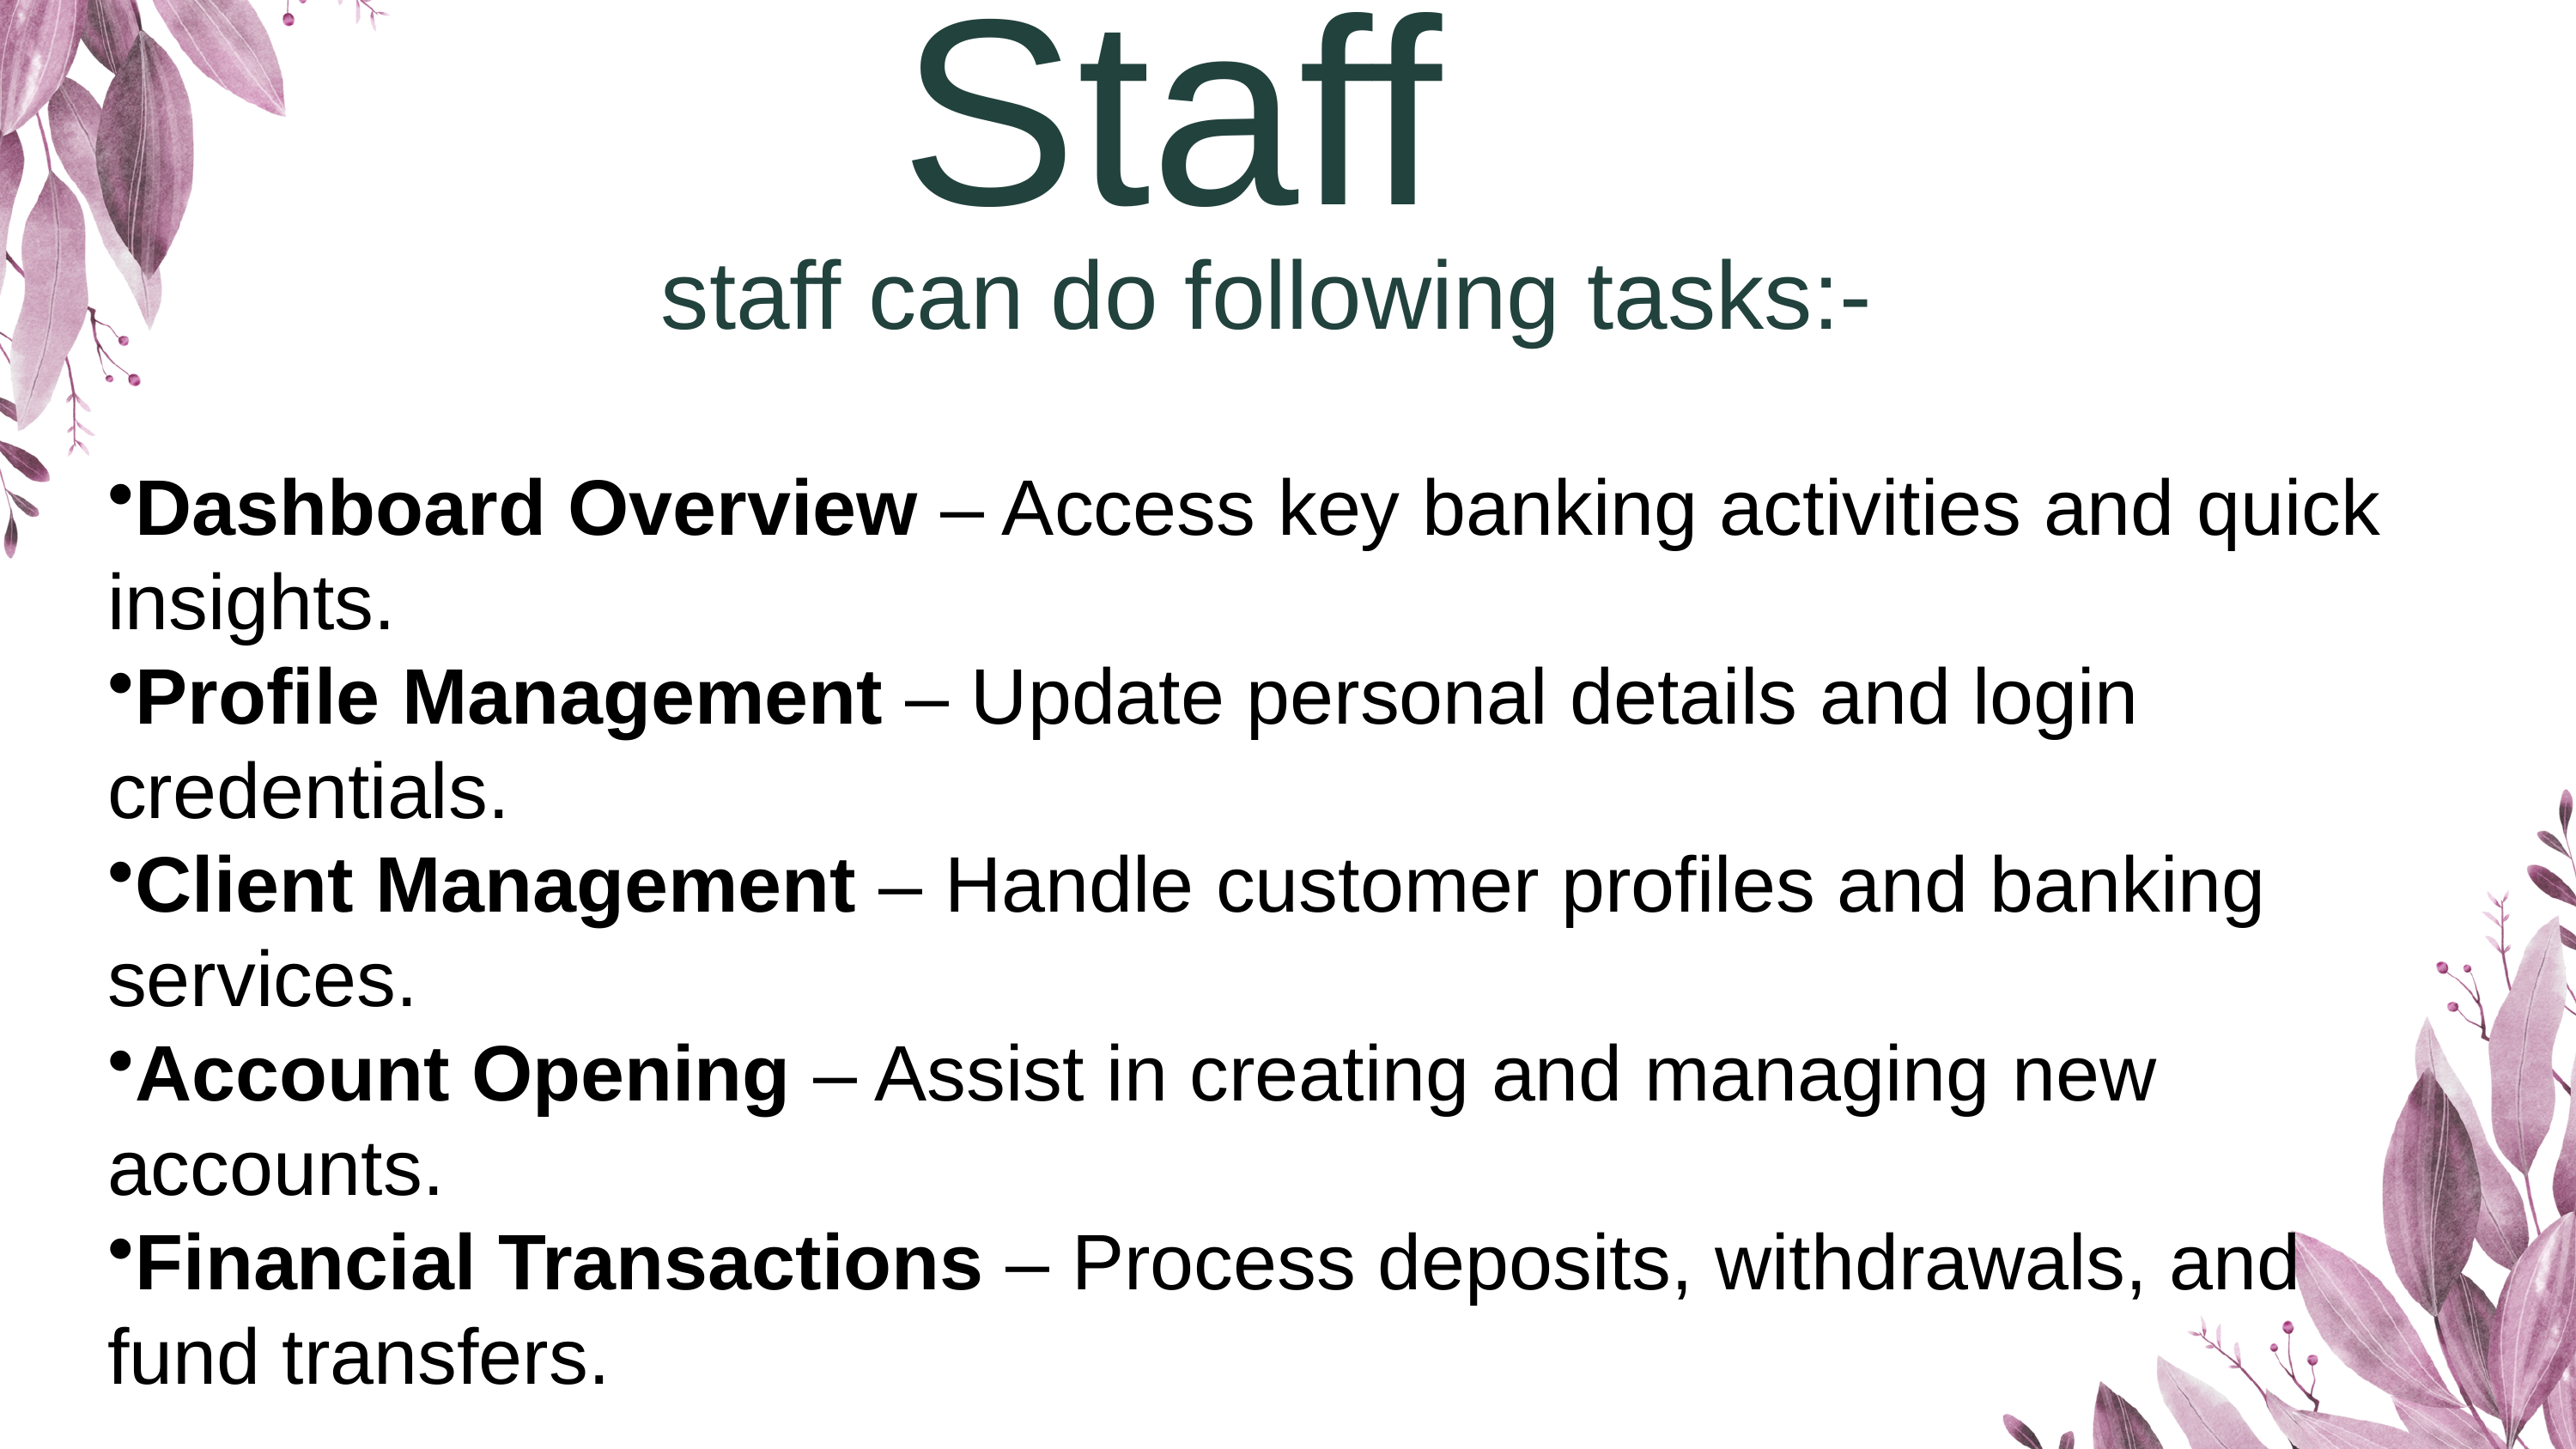

Staff
staff can do following tasks:-

Dashboard Overview – Access key banking activities and quick insights.
Profile Management – Update personal details and login credentials.
Client Management – Handle customer profiles and banking services.
Account Opening – Assist in creating and managing new accounts.
Financial Transactions – Process deposits, withdrawals, and fund transfers.